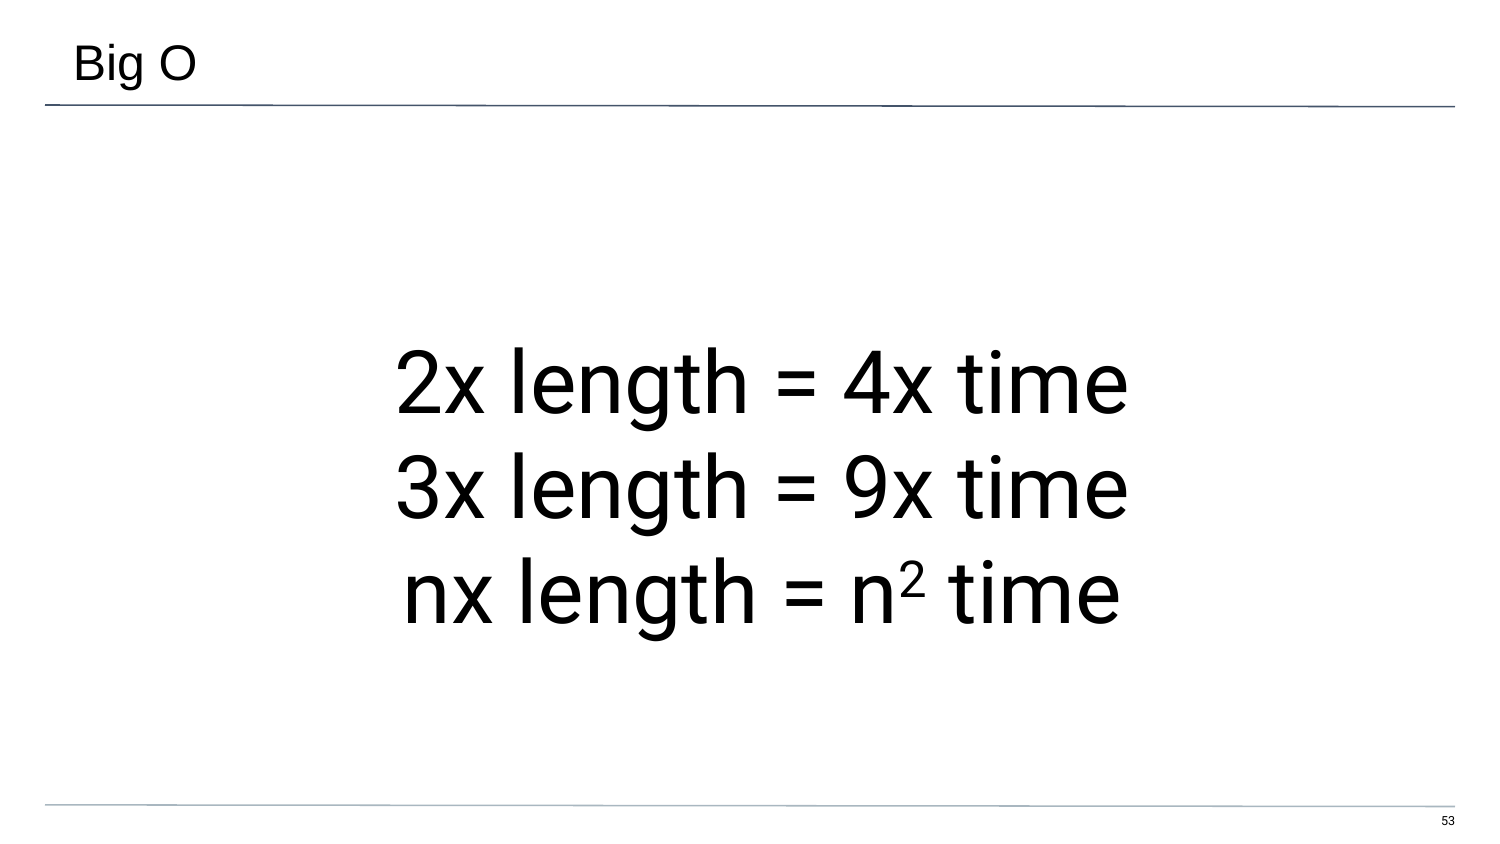

# Big O

2x length = 4x time
3x length = 9x time
nx length = n2 time